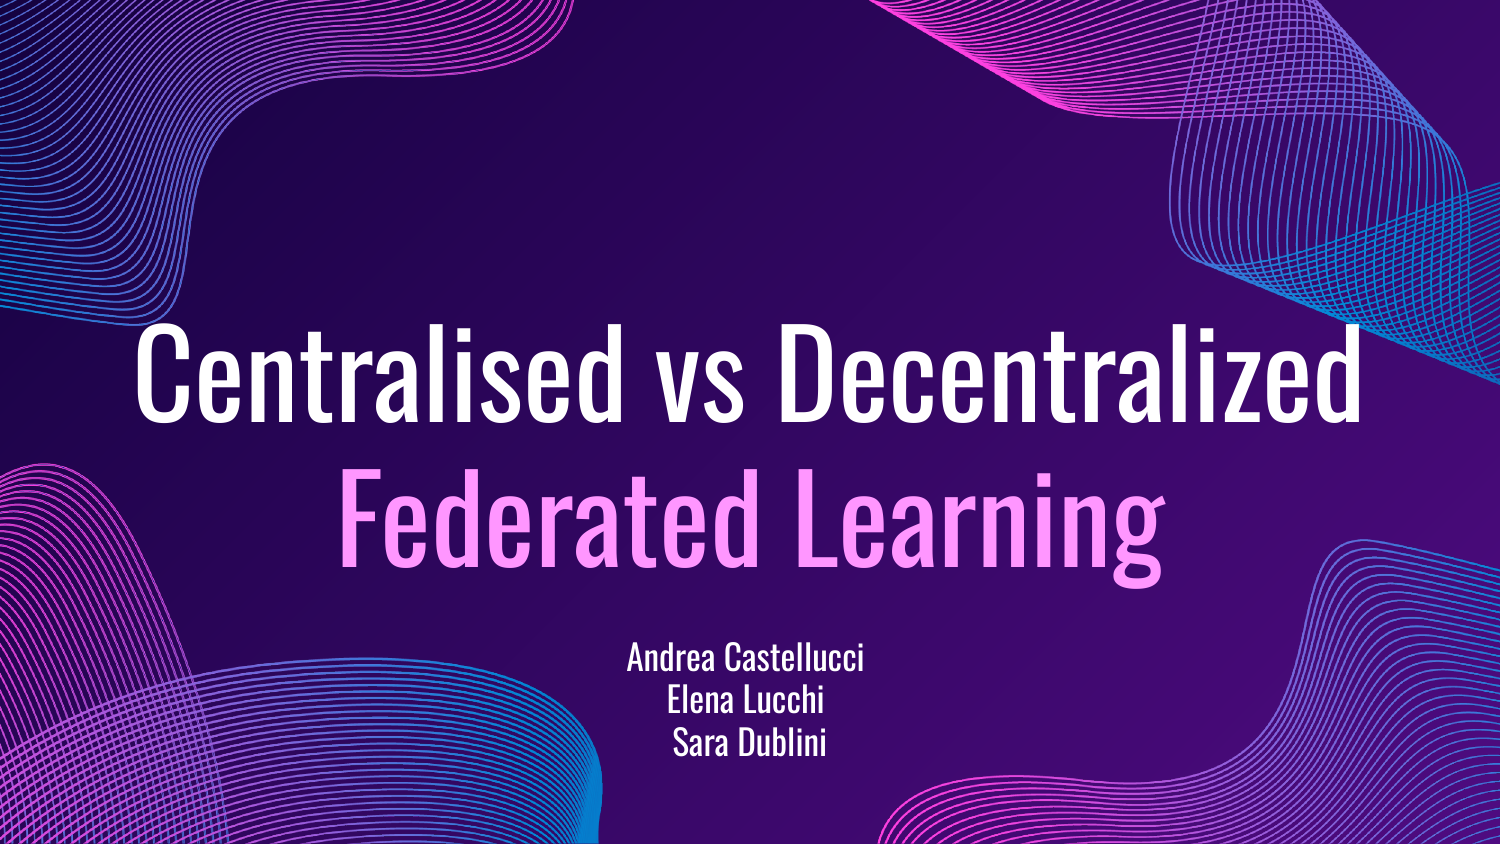

# Centralised vs Decentralized Federated Learning
Andrea Castellucci
Elena Lucchi
Sara Dublini